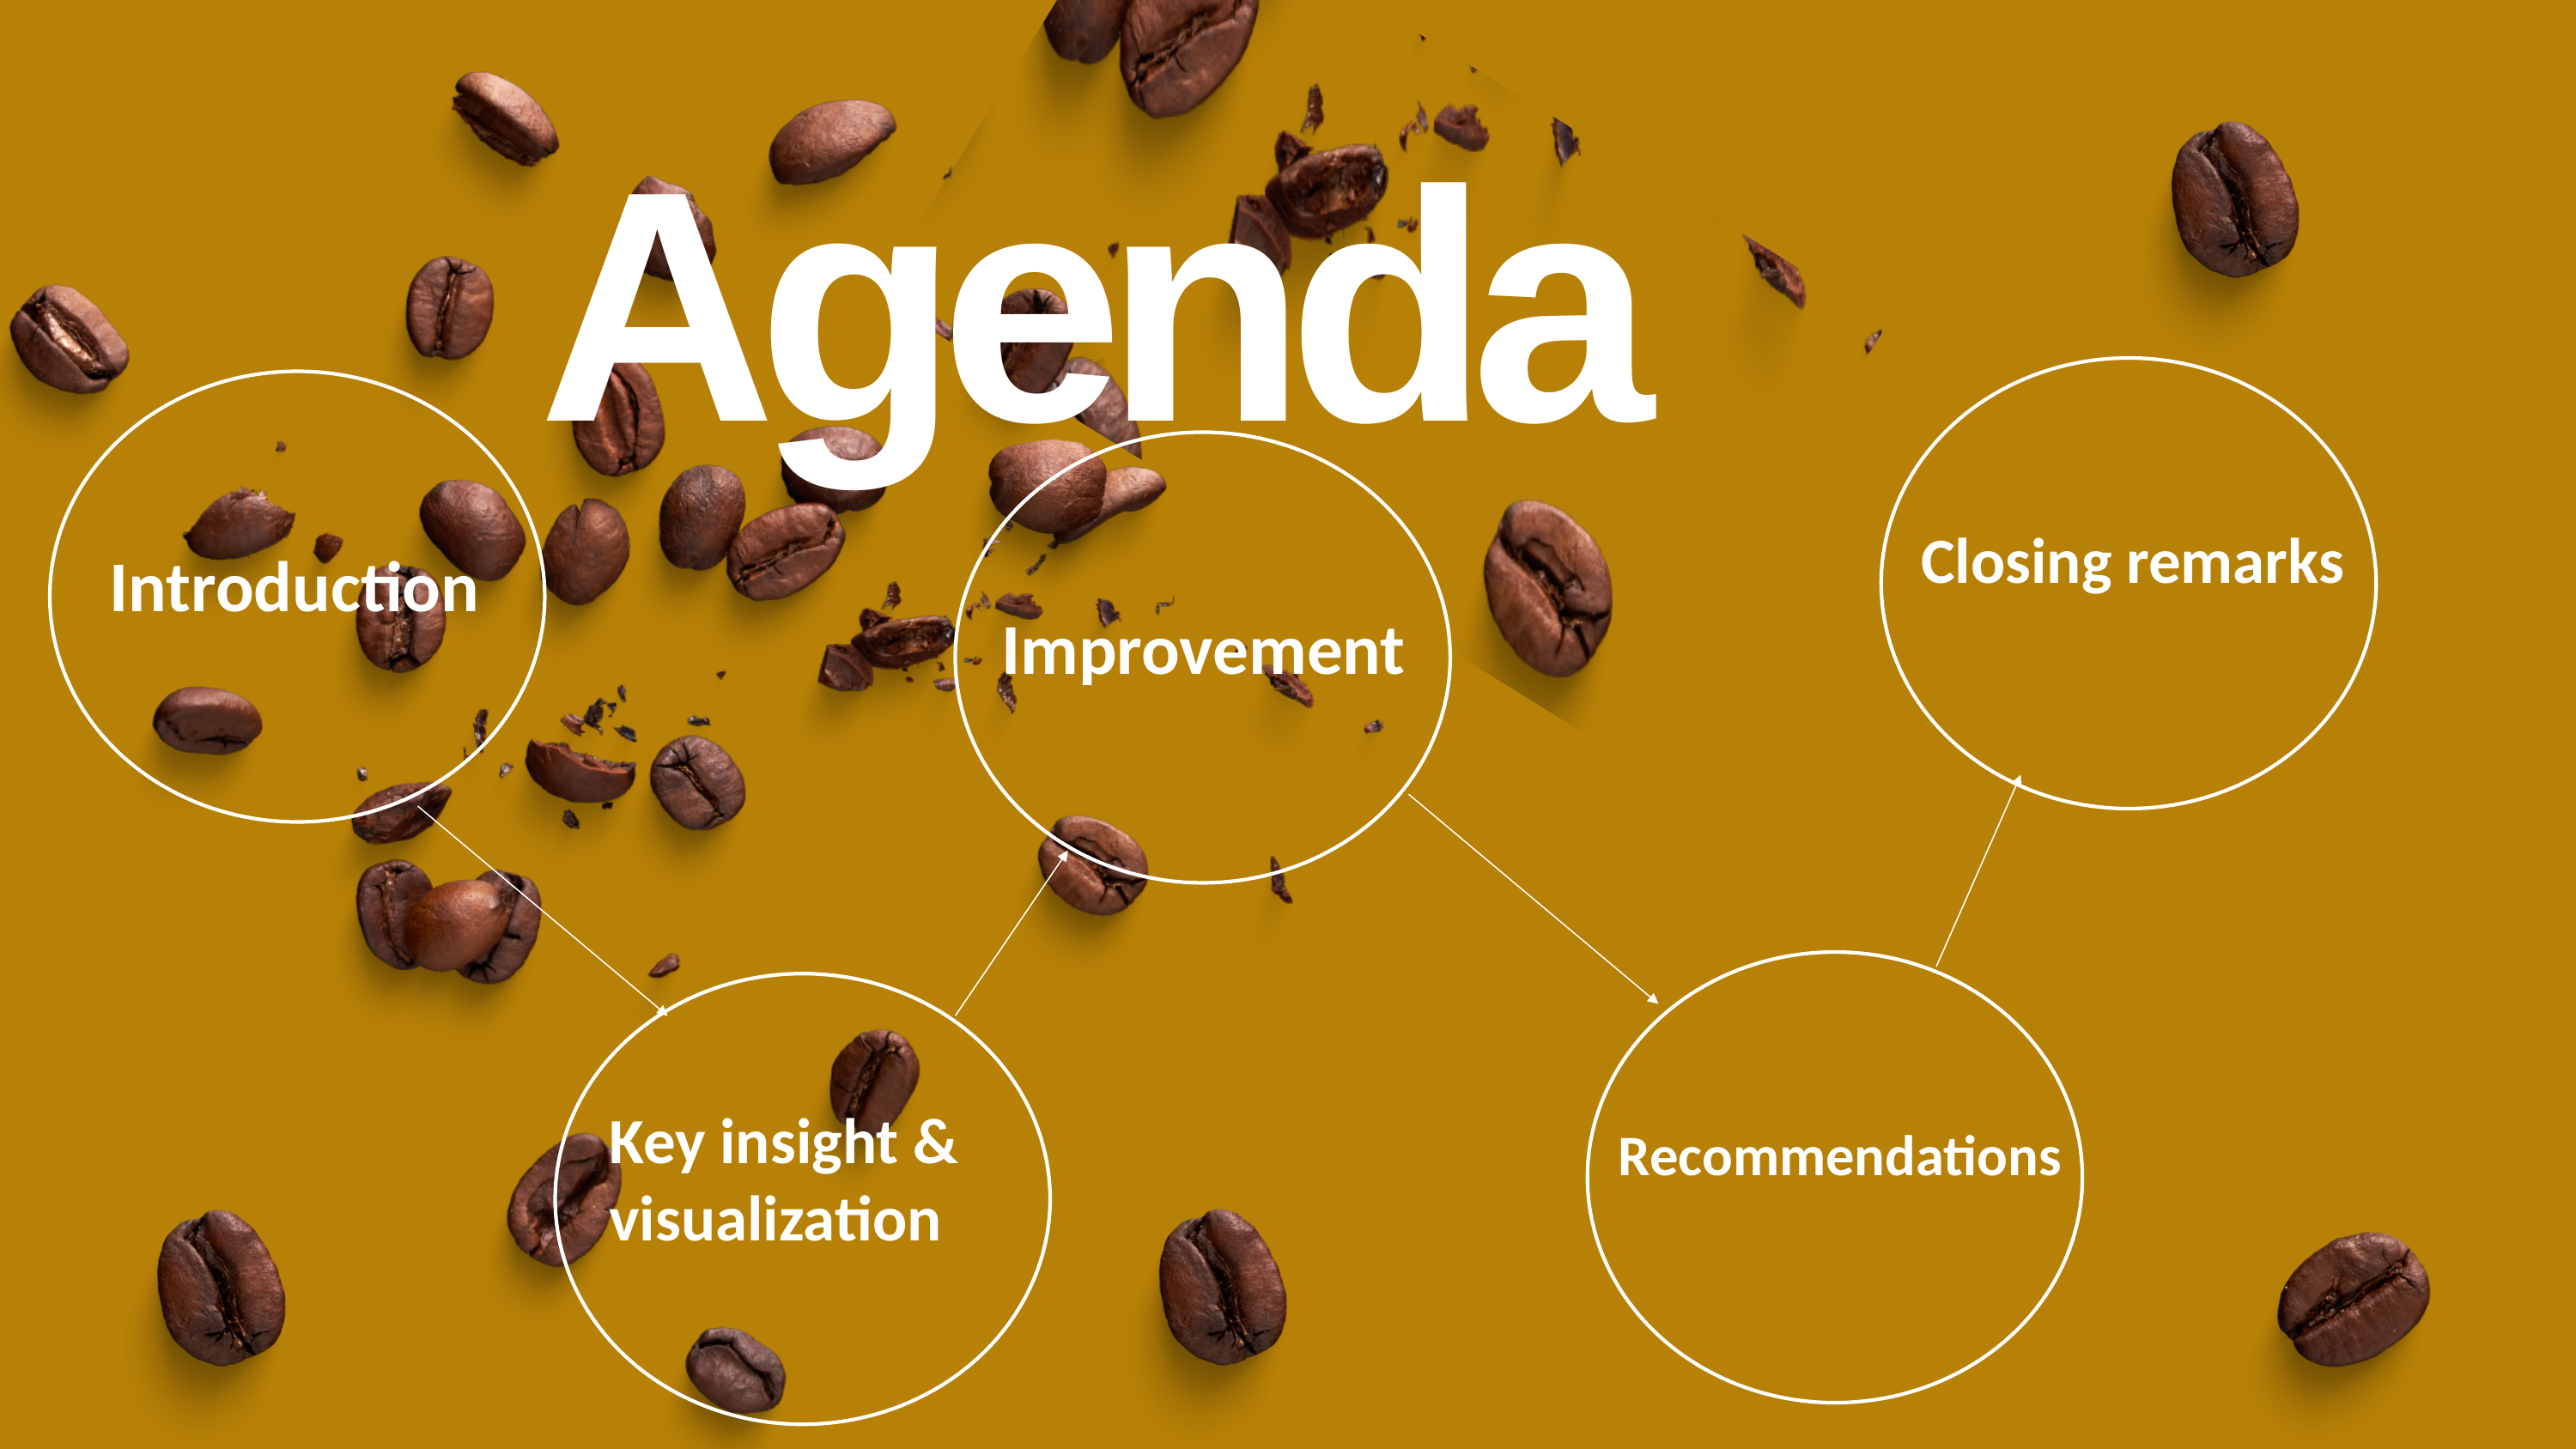

Agenda

Closing remarks
Introduction
 Improvement

Key insight & visualization
Recommendations